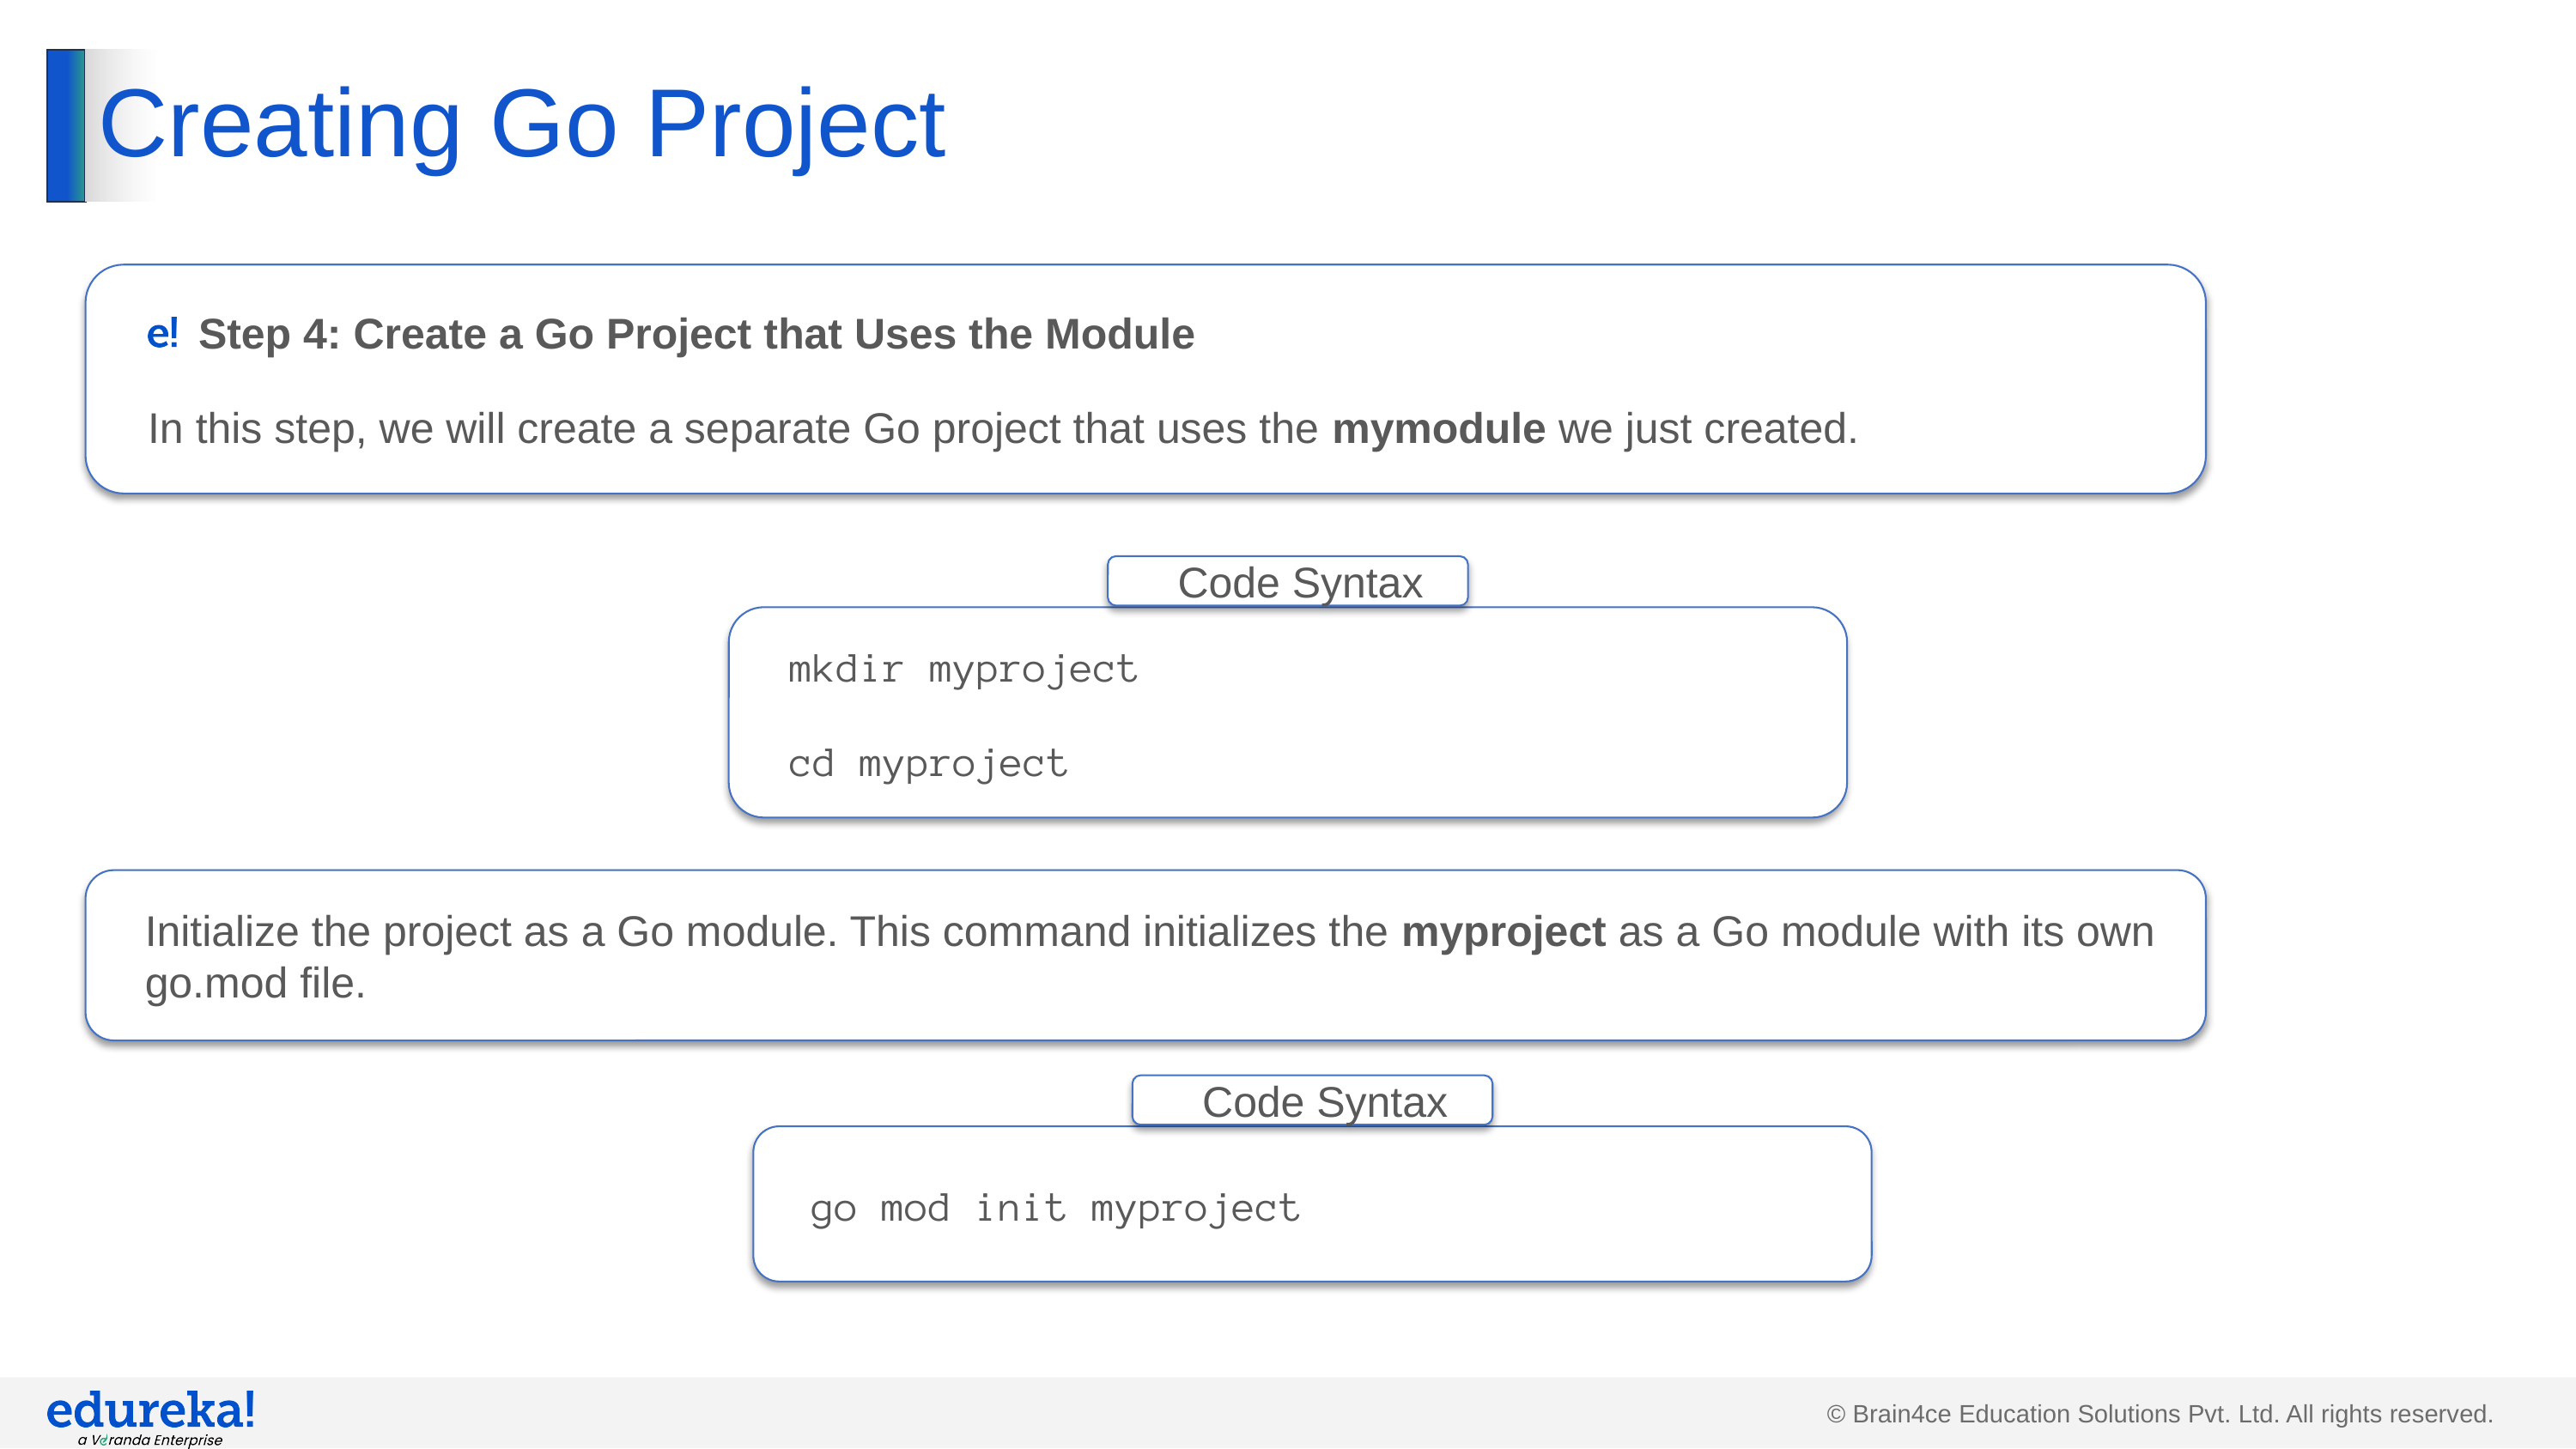

# Creating Go Project
Step 4: Create a Go Project that Uses the Module
In this step, we will create a separate Go project that uses the mymodule we just created.
Code Syntax
mkdir myproject
cd myproject
Initialize the project as a Go module. This command initializes the myproject as a Go module with its own go.mod file.
Code Syntax
go mod init myproject